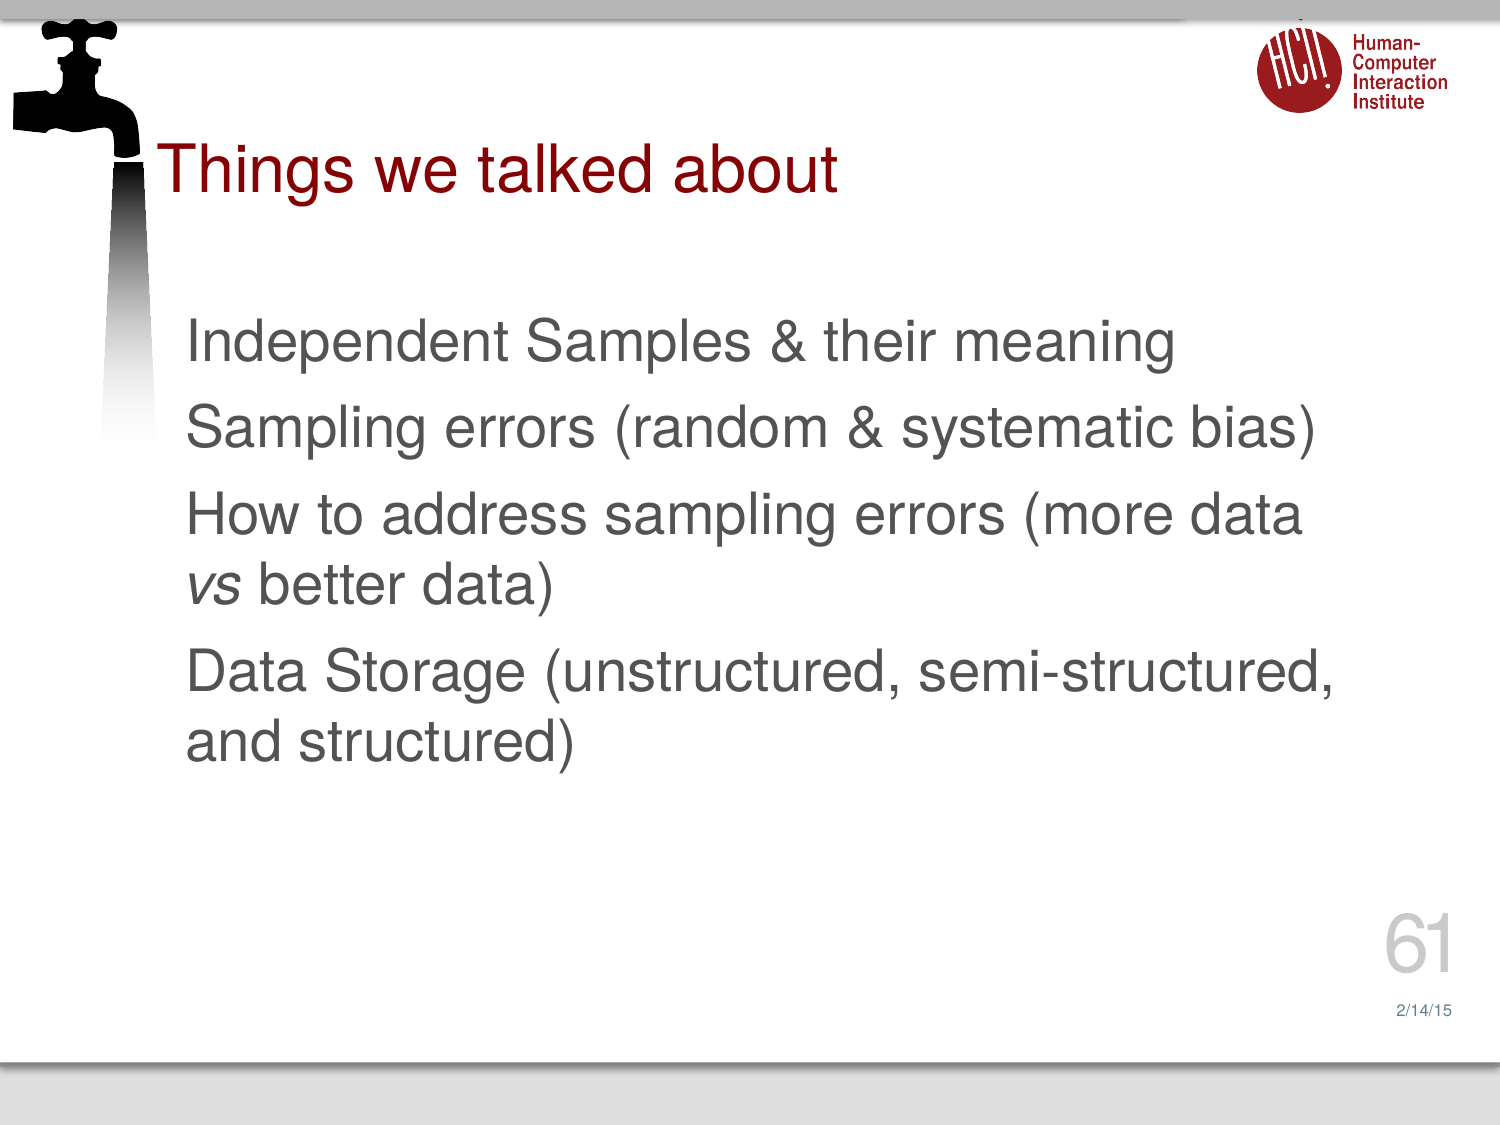

# Things we talked about
Independent Samples & their meaning
Sampling errors (random & systematic bias)
How to address sampling errors (more data vs better data)
Data Storage (unstructured, semi-structured, and structured)
61
2/14/15